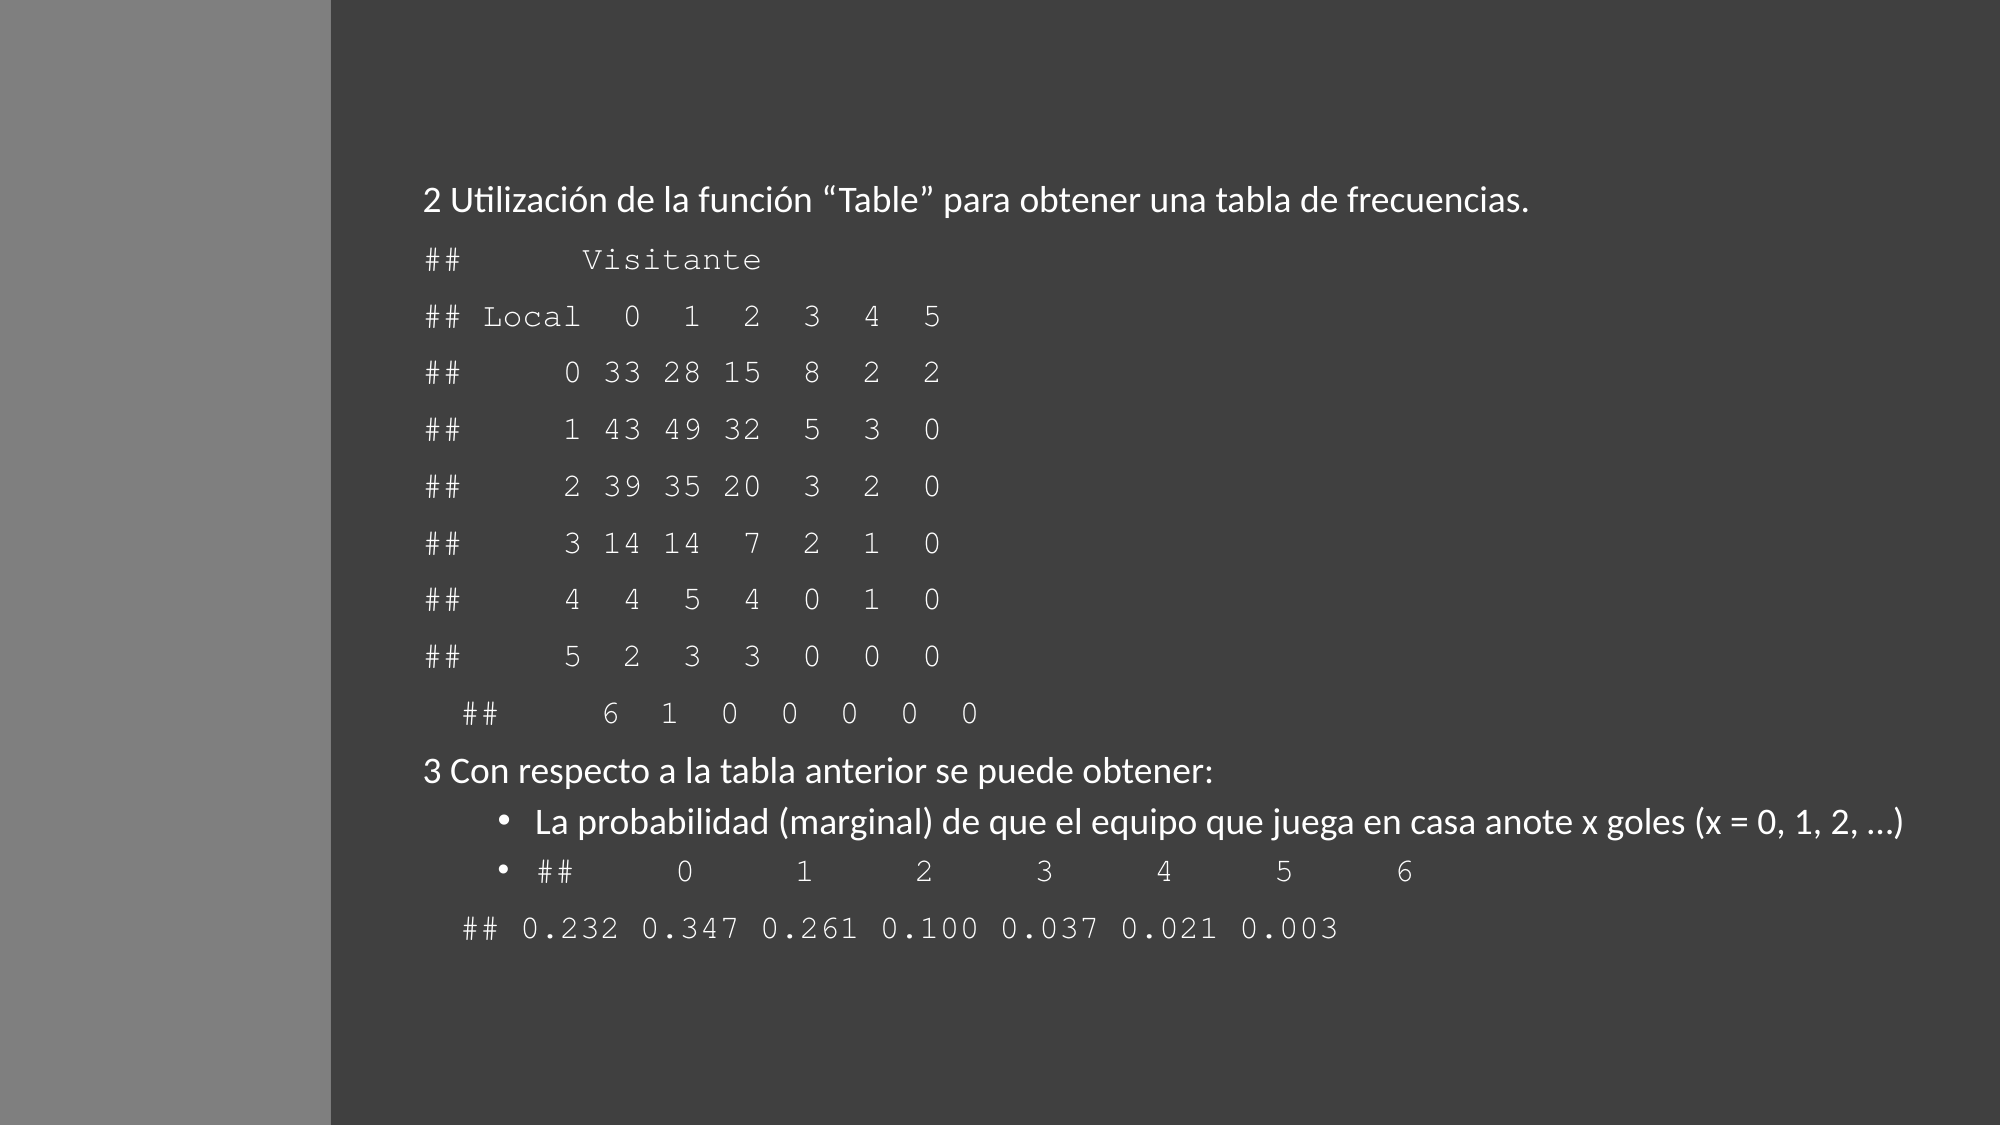

2 Utilización de la función “Table” para obtener una tabla de frecuencias.
##      Visitante
## Local  0  1  2  3  4  5
##     0 33 28 15  8  2  2
##     1 43 49 32  5  3  0
##     2 39 35 20  3  2  0
##     3 14 14  7  2  1  0
##     4  4  5  4  0  1  0
##     5  2  3  3  0  0  0
##     6  1  0  0  0  0  0
3 Con respecto a la tabla anterior se puede obtener:
La probabilidad (marginal) de que el equipo que juega en casa anote x goles (x = 0, 1, 2, …)
##     0     1     2     3     4     5     6
## 0.232 0.347 0.261 0.100 0.037 0.021 0.003